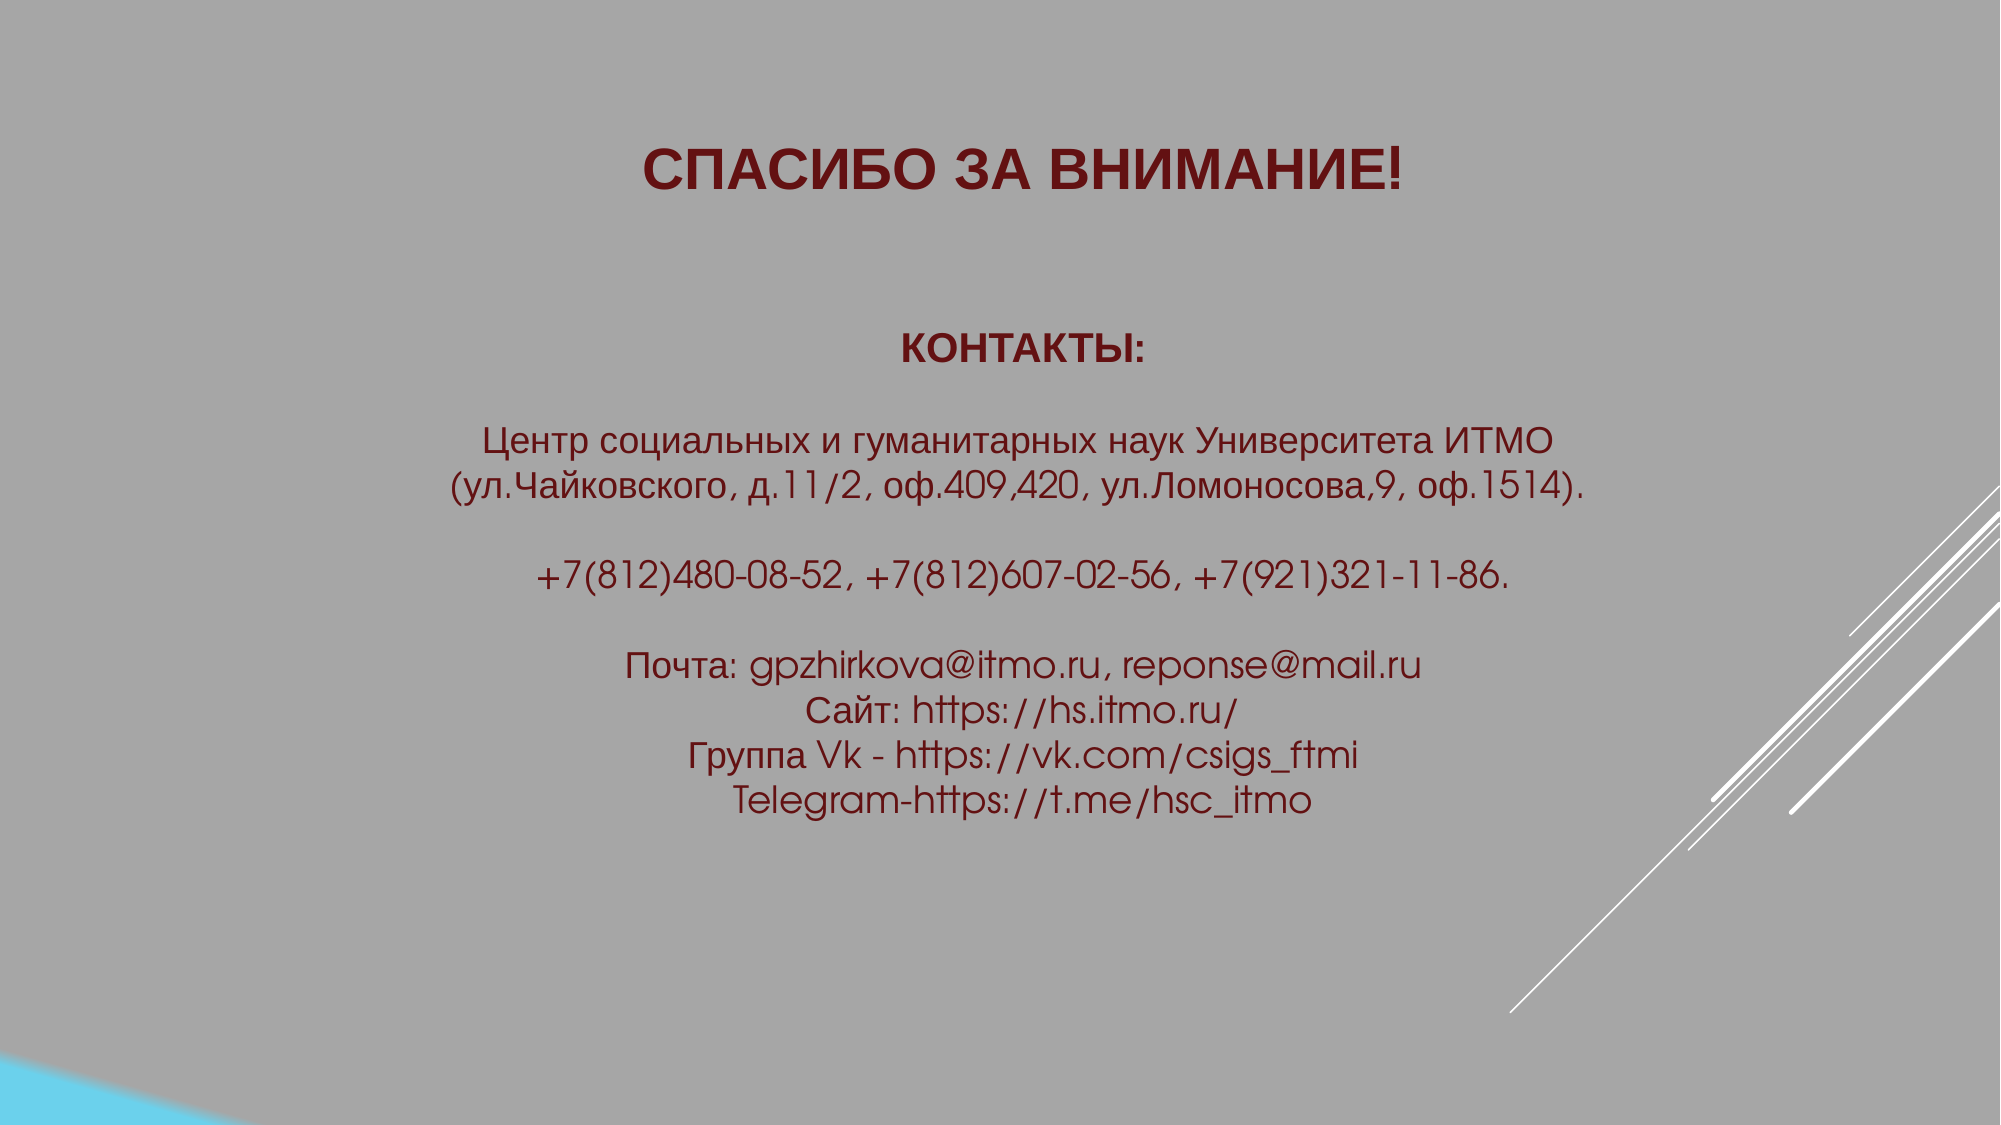

СПАСИБО ЗА ВНИМАНИЕ!

КОНТАКТЫ:

Центр социальных и гуманитарных наук Университета ИТМО
(ул.Чайковского, д.11/2, оф.409,420, ул.Ломоносова,9, оф.1514).

+7(812)480-08-52, +7(812)607-02-56, +7(921)321-11-86.

Почта: gpzhirkova@itmo.ru, reponse@mail.ru
Сайт: https://hs.itmo.ru/
Группа Vk - https://vk.com/csigs_ftmi
Telegram-https://t.me/hsc_itmo